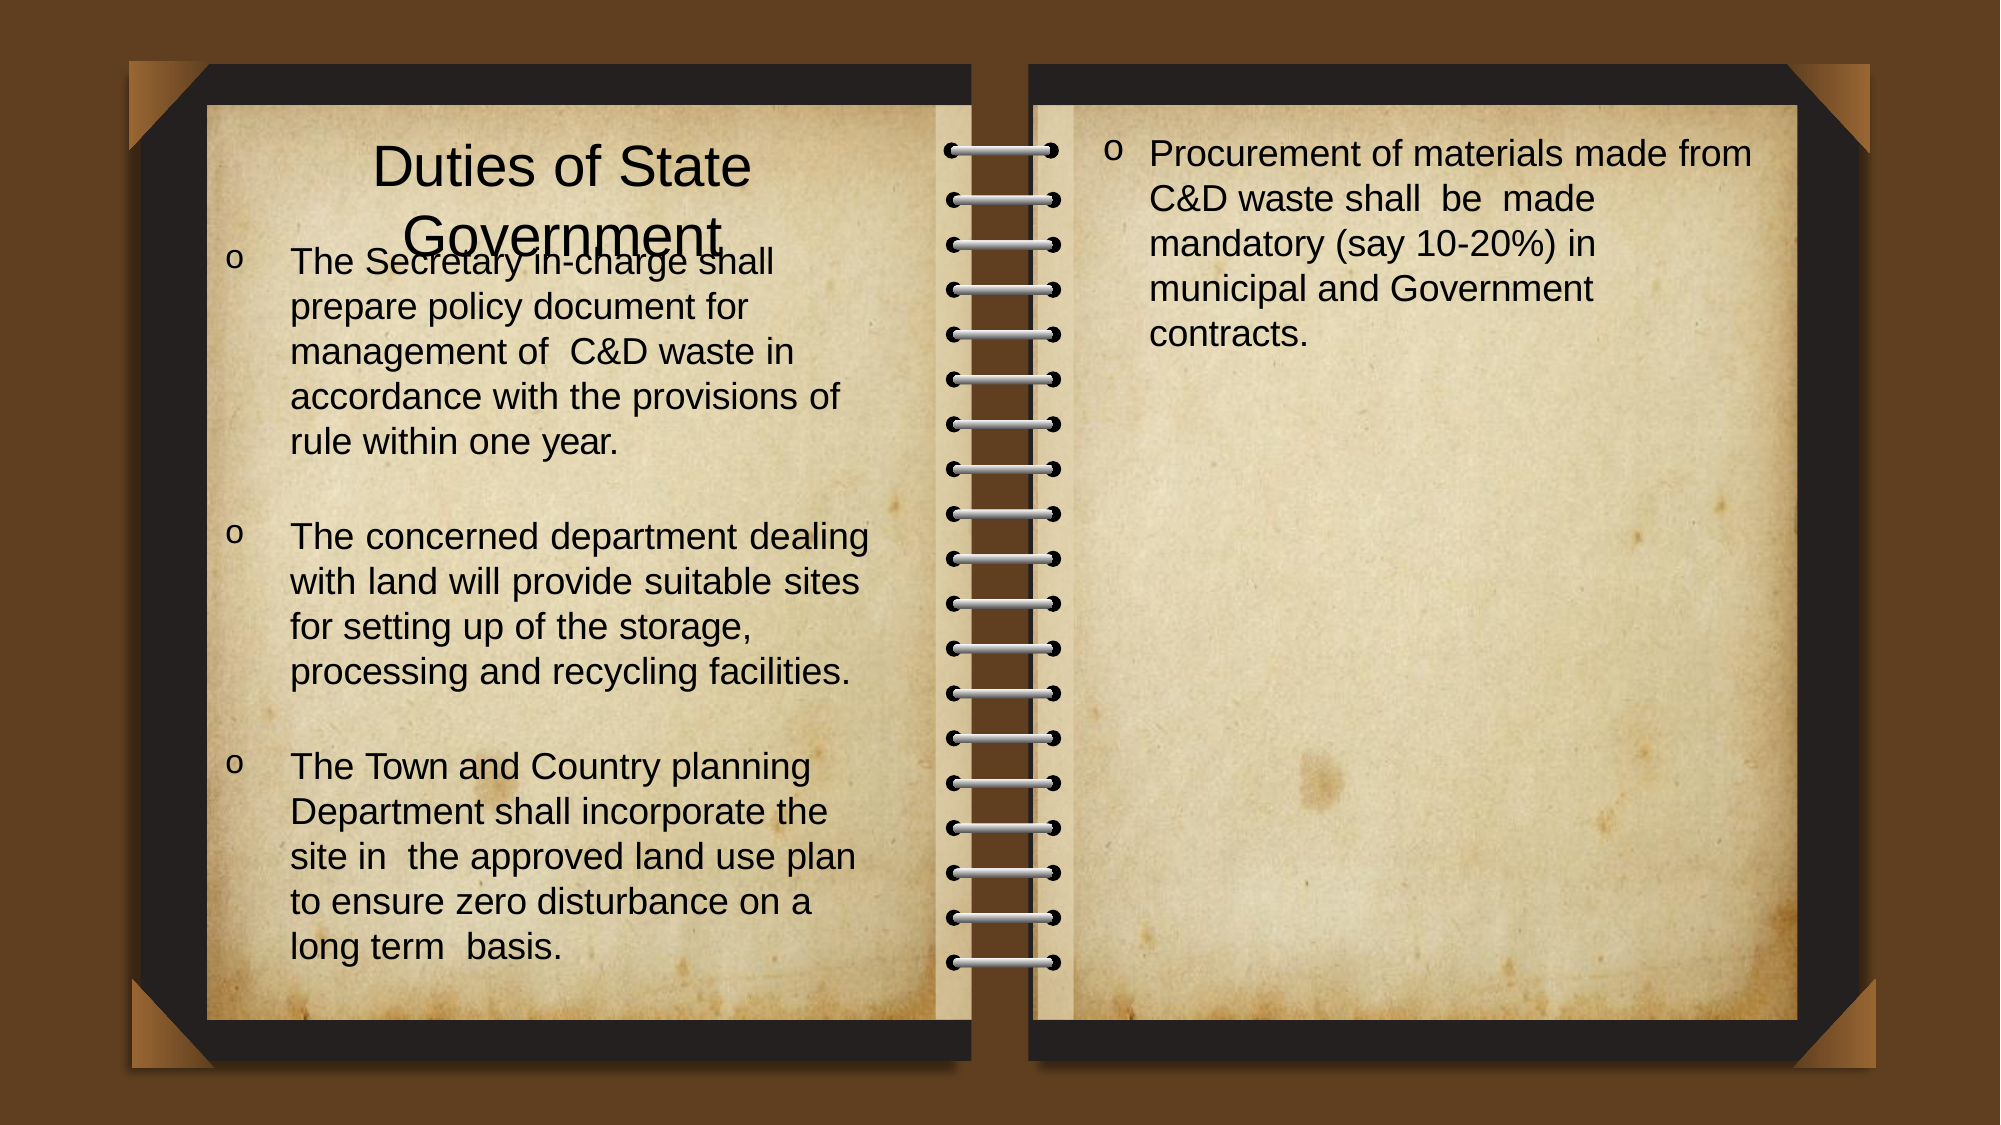

Duties of State Government
Procurement of materials made from C&D waste shall be made  mandatory (say 10-20%) in municipal and Government contracts.

The Secretary in-charge shall prepare policy document for management of  C&D waste in accordance with the provisions of rule within one year.

The concerned department dealing with land will provide suitable sites for setting up of the storage, processing and recycling facilities.

The Town and Country planning Department shall incorporate the site in  the approved land use plan to ensure zero disturbance on a long term  basis.